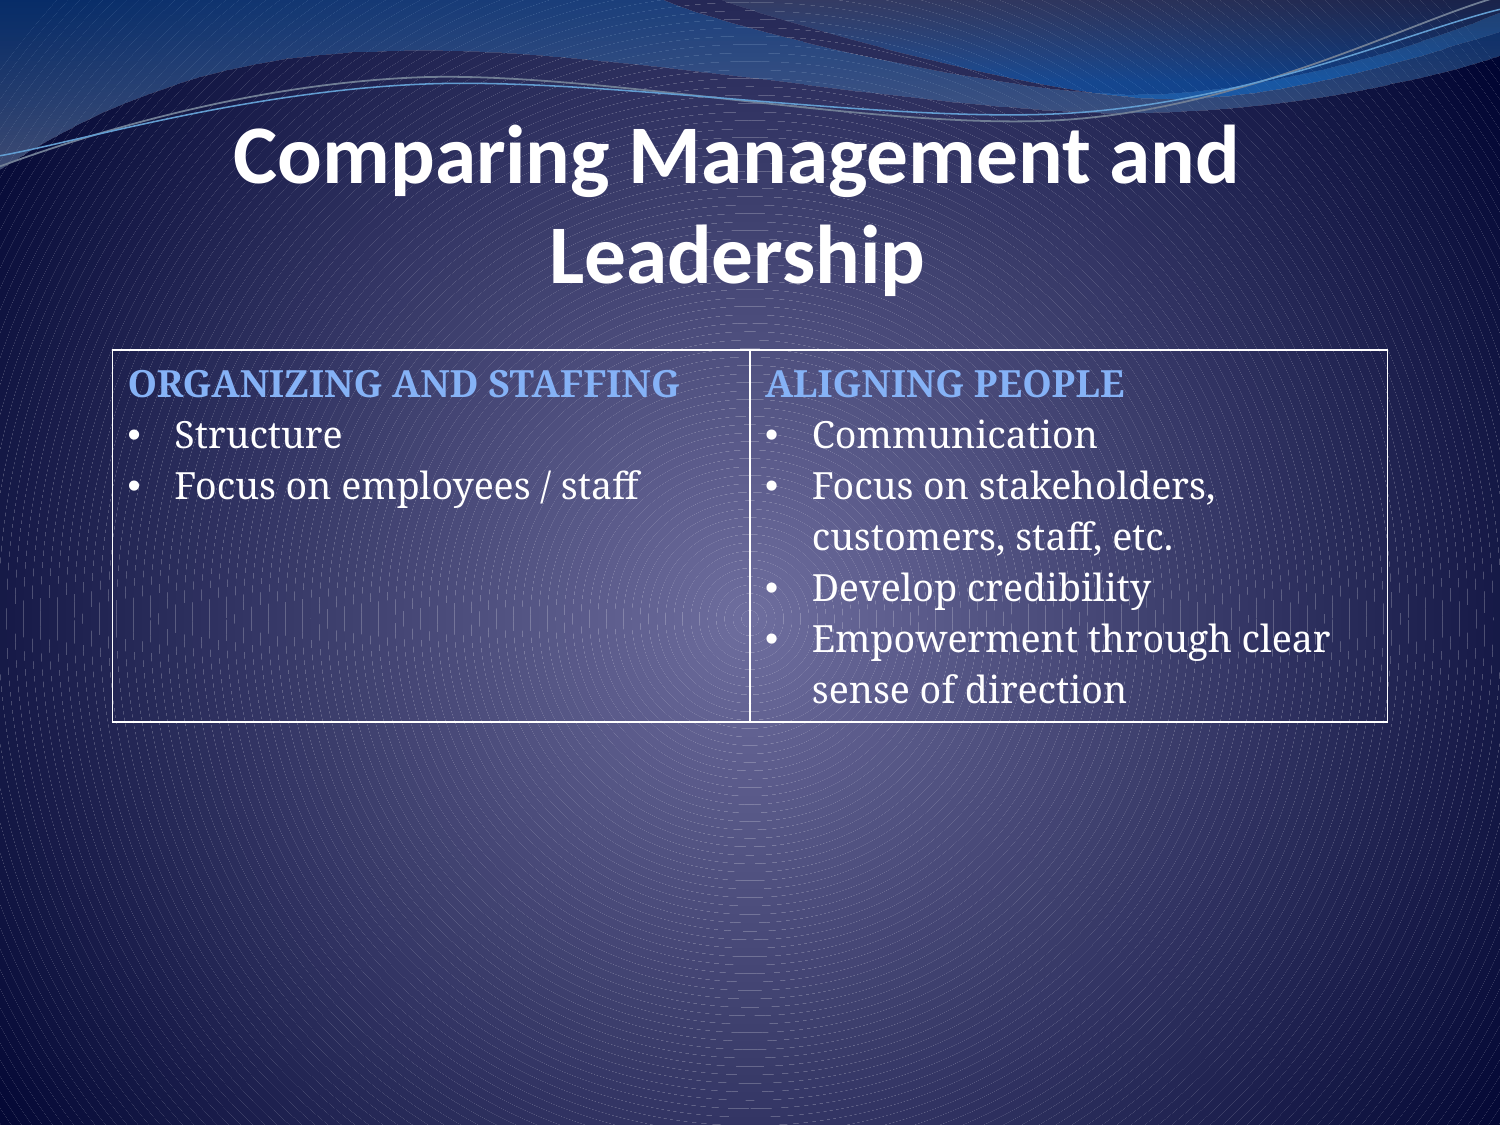

# Comparing Management and Leadership

| ORGANIZING AND STAFFING Structure Focus on employees / staff | ALIGNING PEOPLE Communication Focus on stakeholders, customers, staff, etc. Develop credibility Empowerment through clear sense of direction |
| --- | --- |